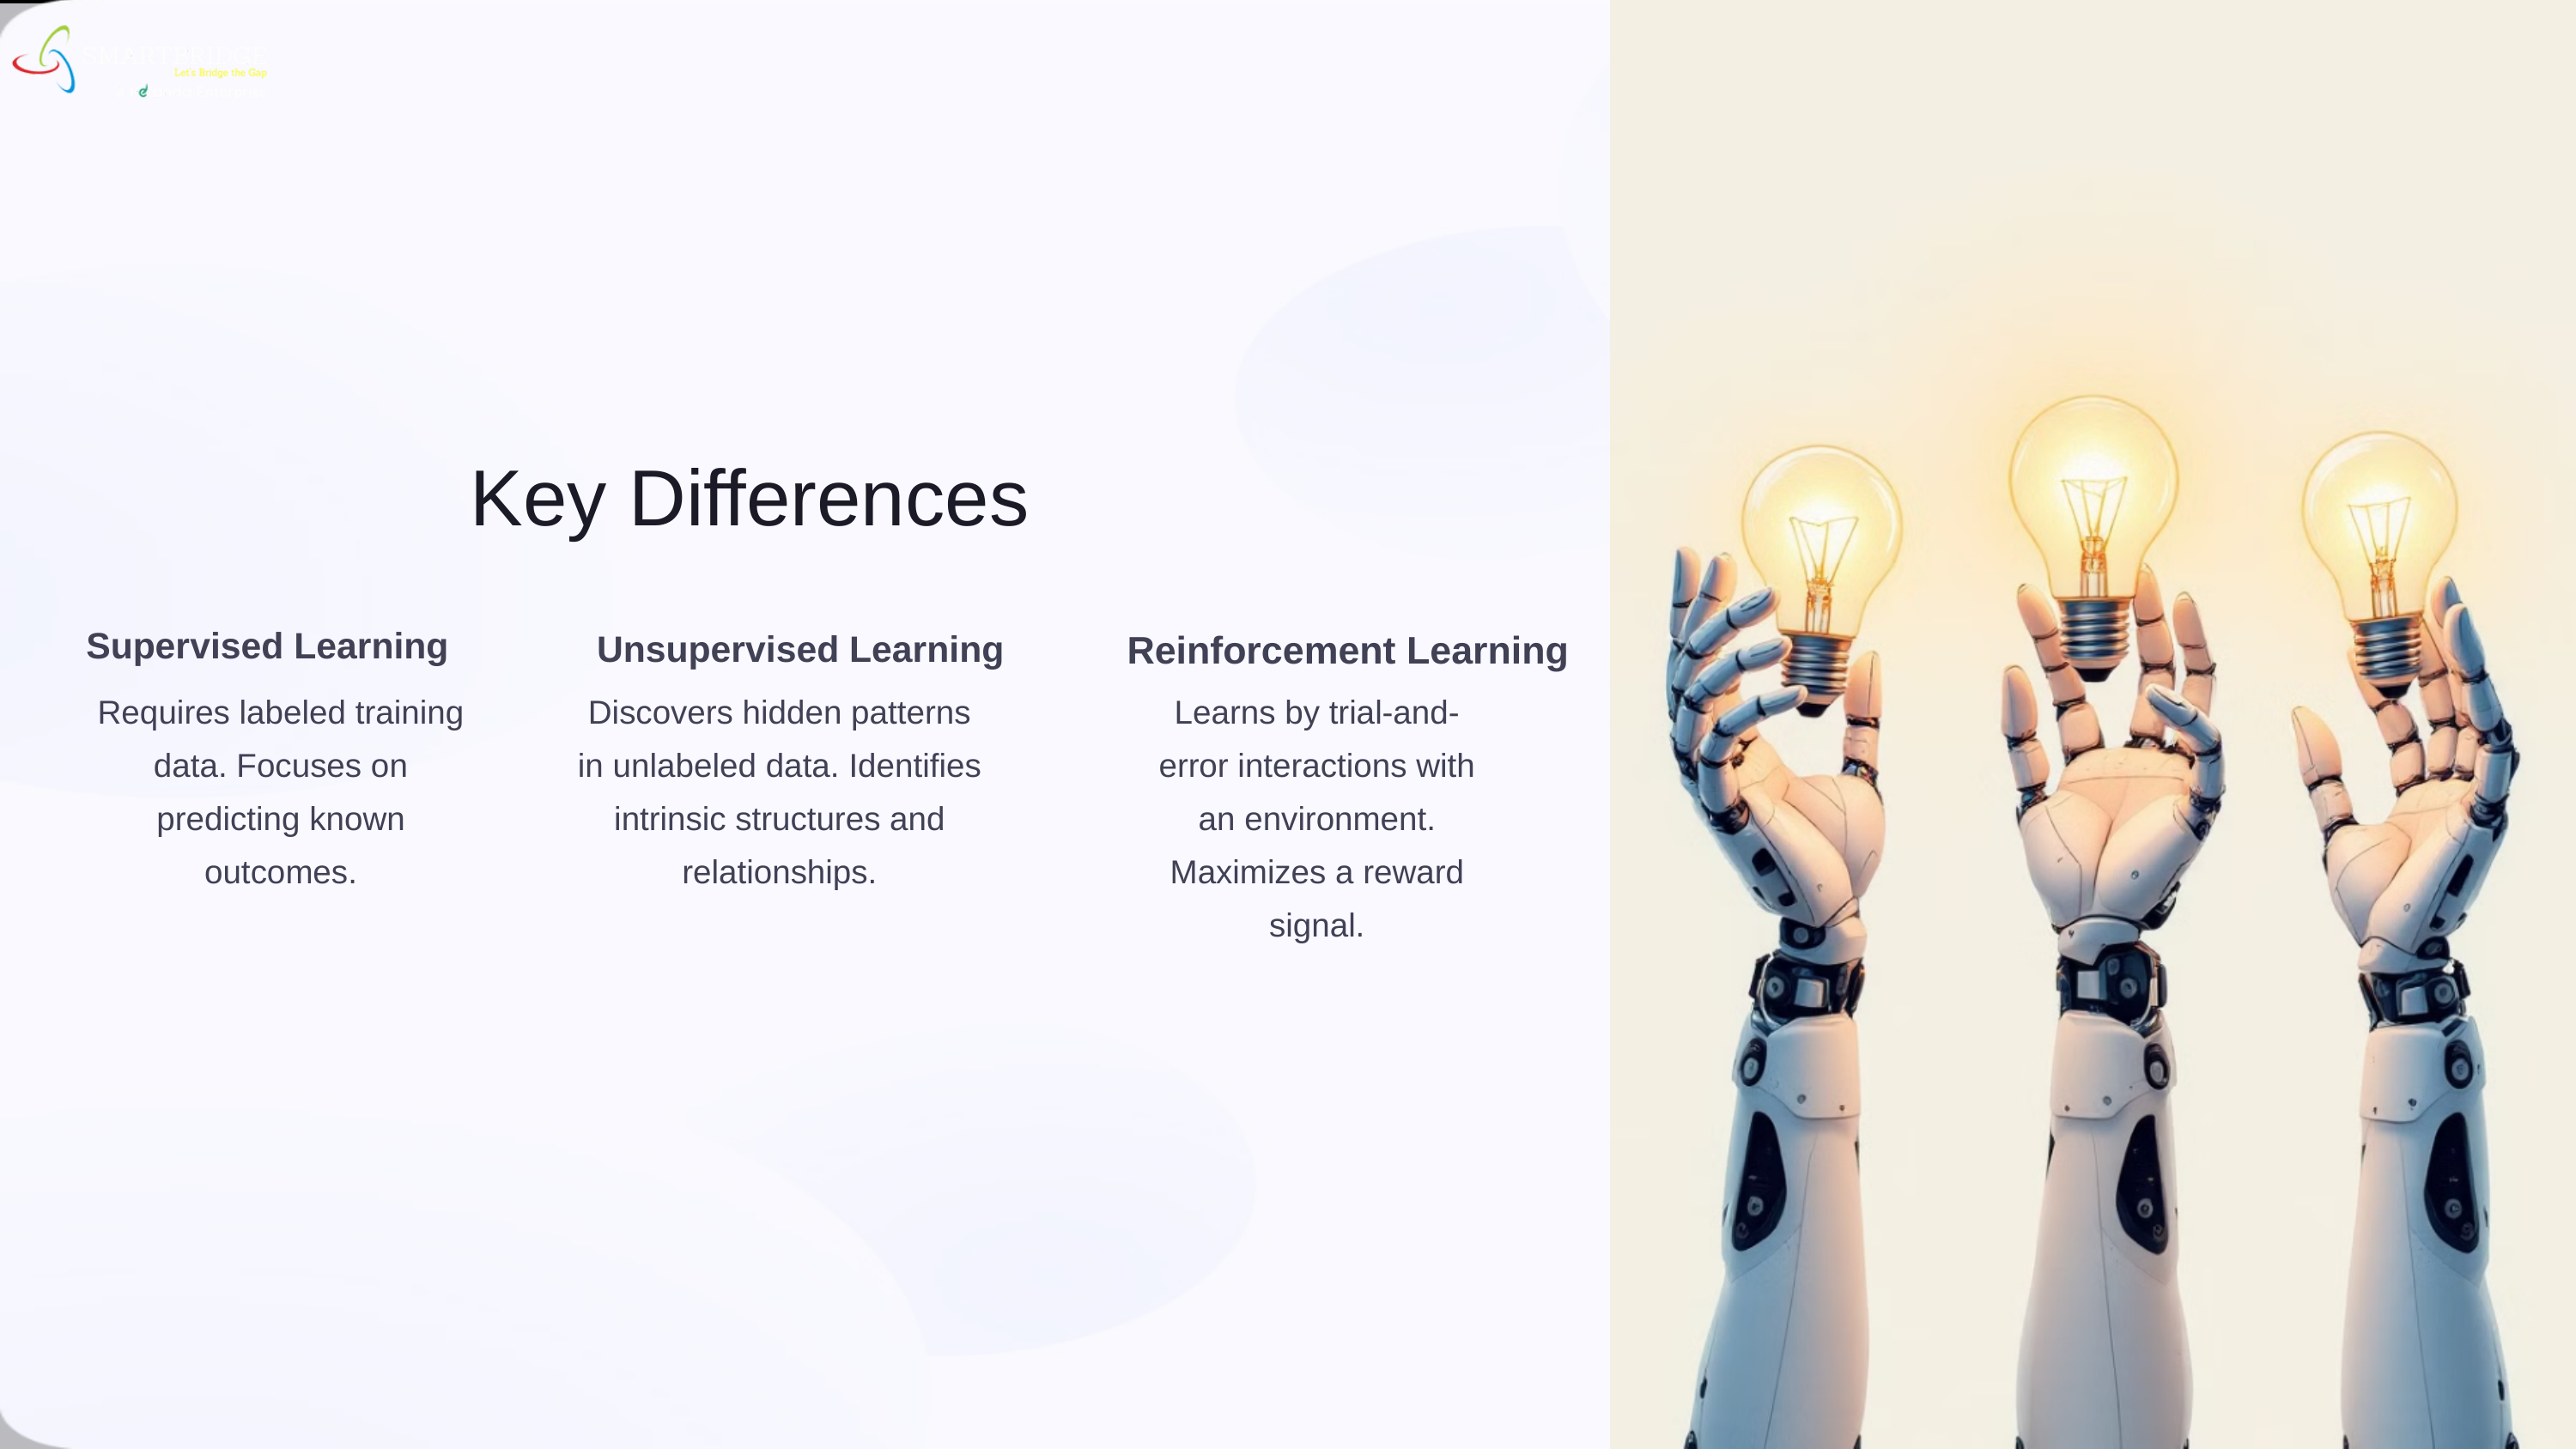

Key Differences
Supervised Learning
Reinforcement Learning
Unsupervised Learning
Requires labeled training data. Focuses on predicting known outcomes.
Discovers hidden patterns in unlabeled data. Identifies intrinsic structures and relationships.
Learns by trial-and-error interactions with an environment. Maximizes a reward signal.